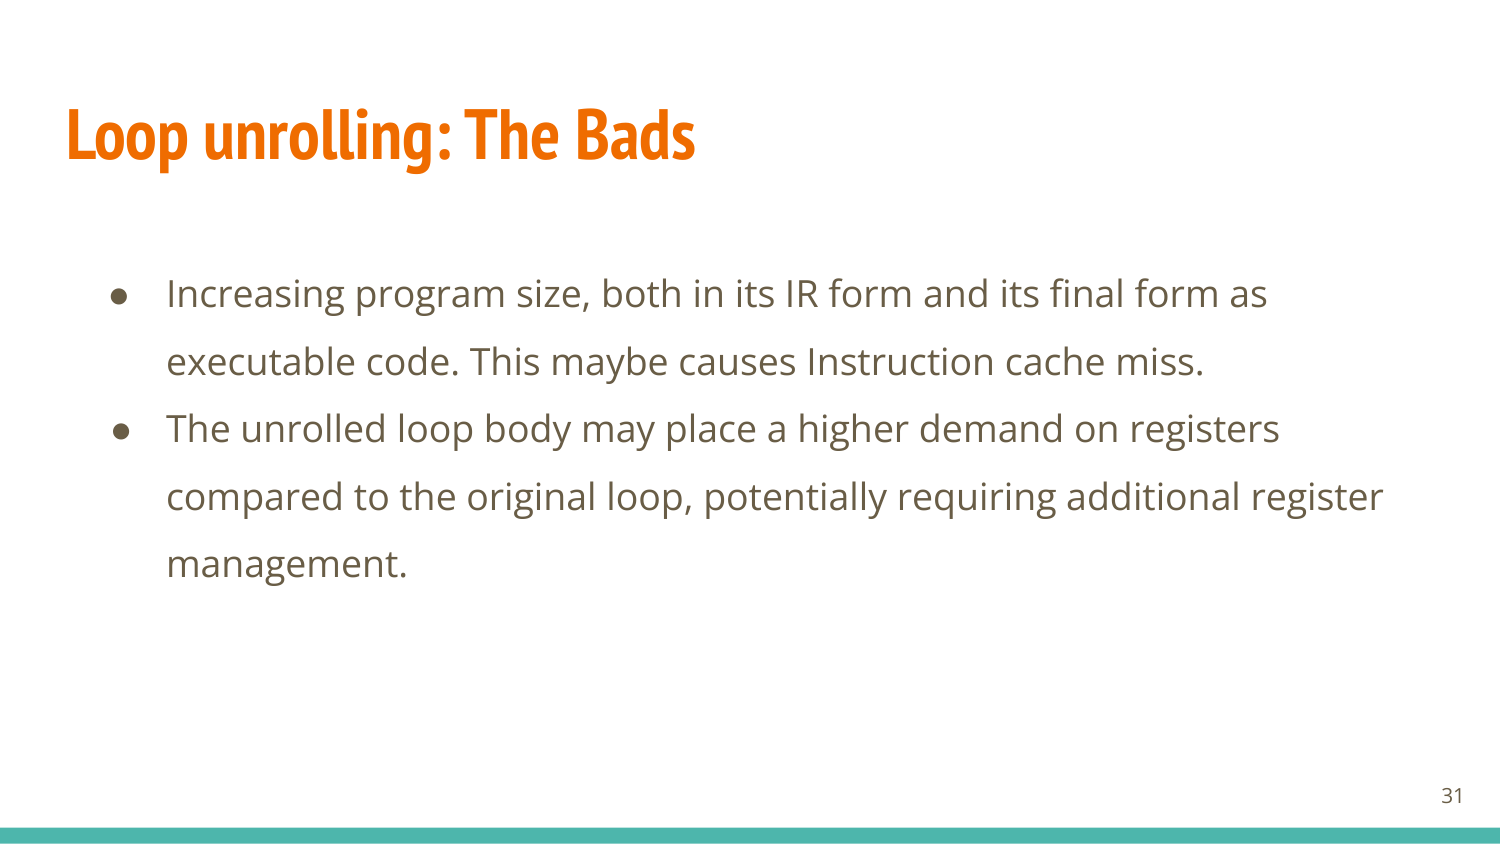

# Loop unrolling: The Bads
Increasing program size, both in its IR form and its final form as executable code. This maybe causes Instruction cache miss.
The unrolled loop body may place a higher demand on registers compared to the original loop, potentially requiring additional register management.
31